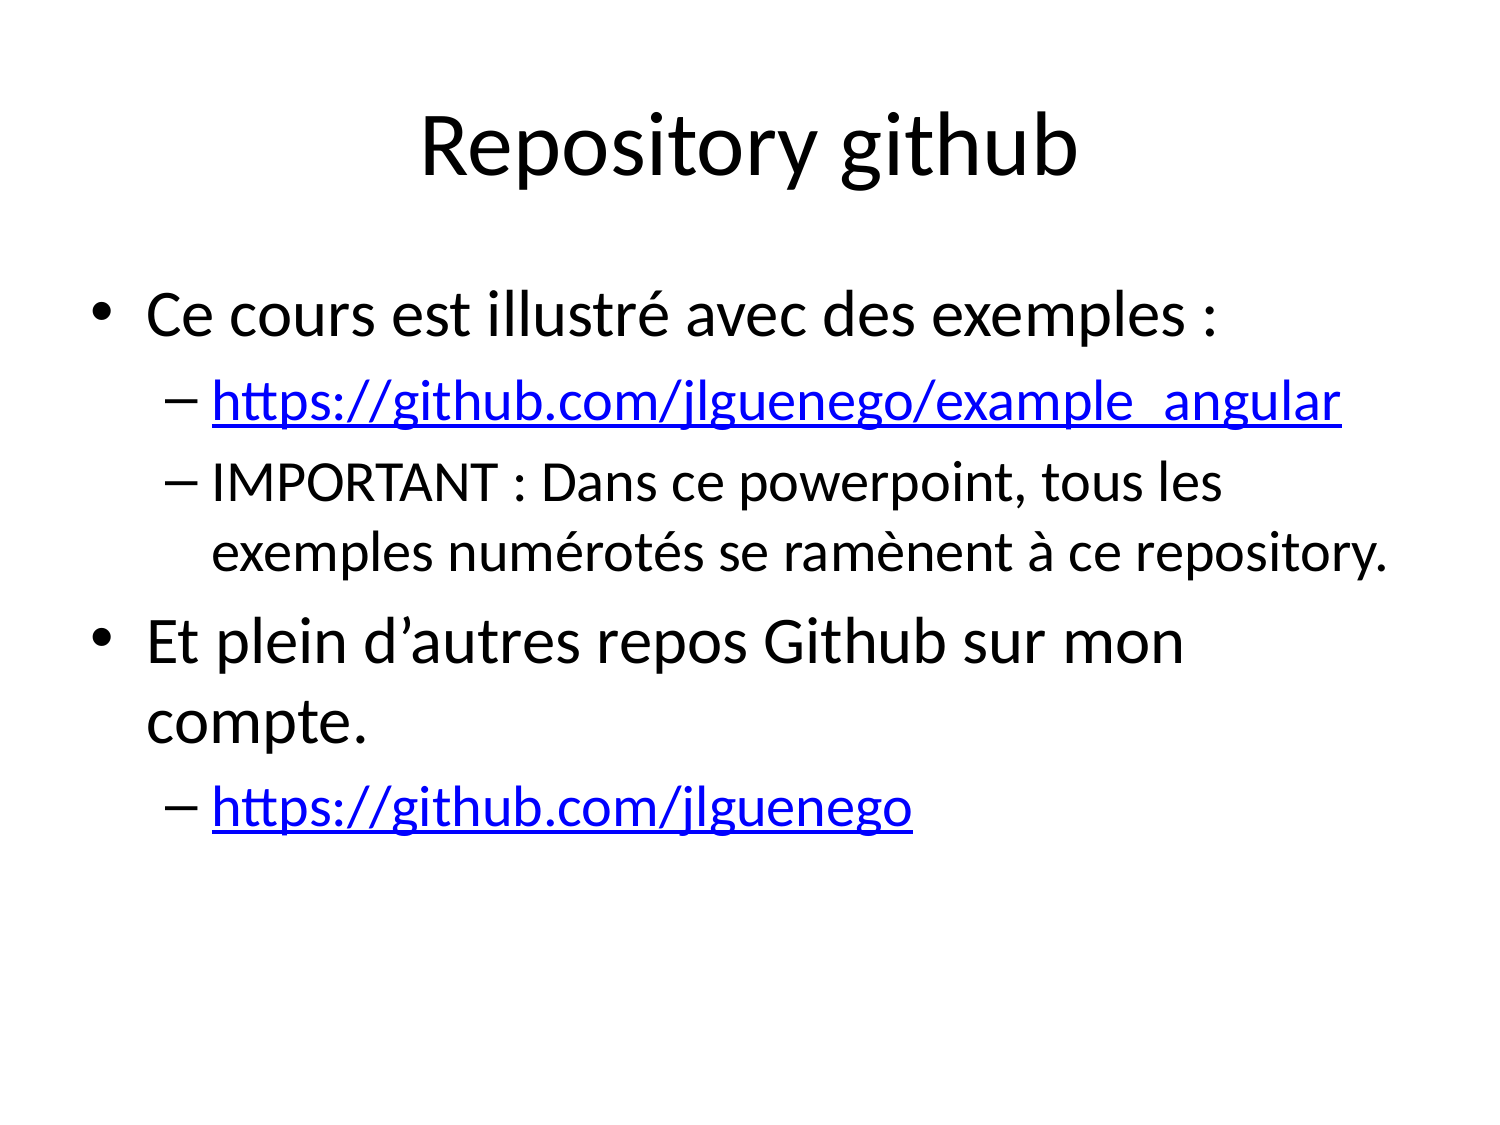

# Repository github
Ce cours est illustré avec des exemples :
https://github.com/jlguenego/example_angular
IMPORTANT : Dans ce powerpoint, tous les exemples numérotés se ramènent à ce repository.
Et plein d’autres repos Github sur mon compte.
https://github.com/jlguenego